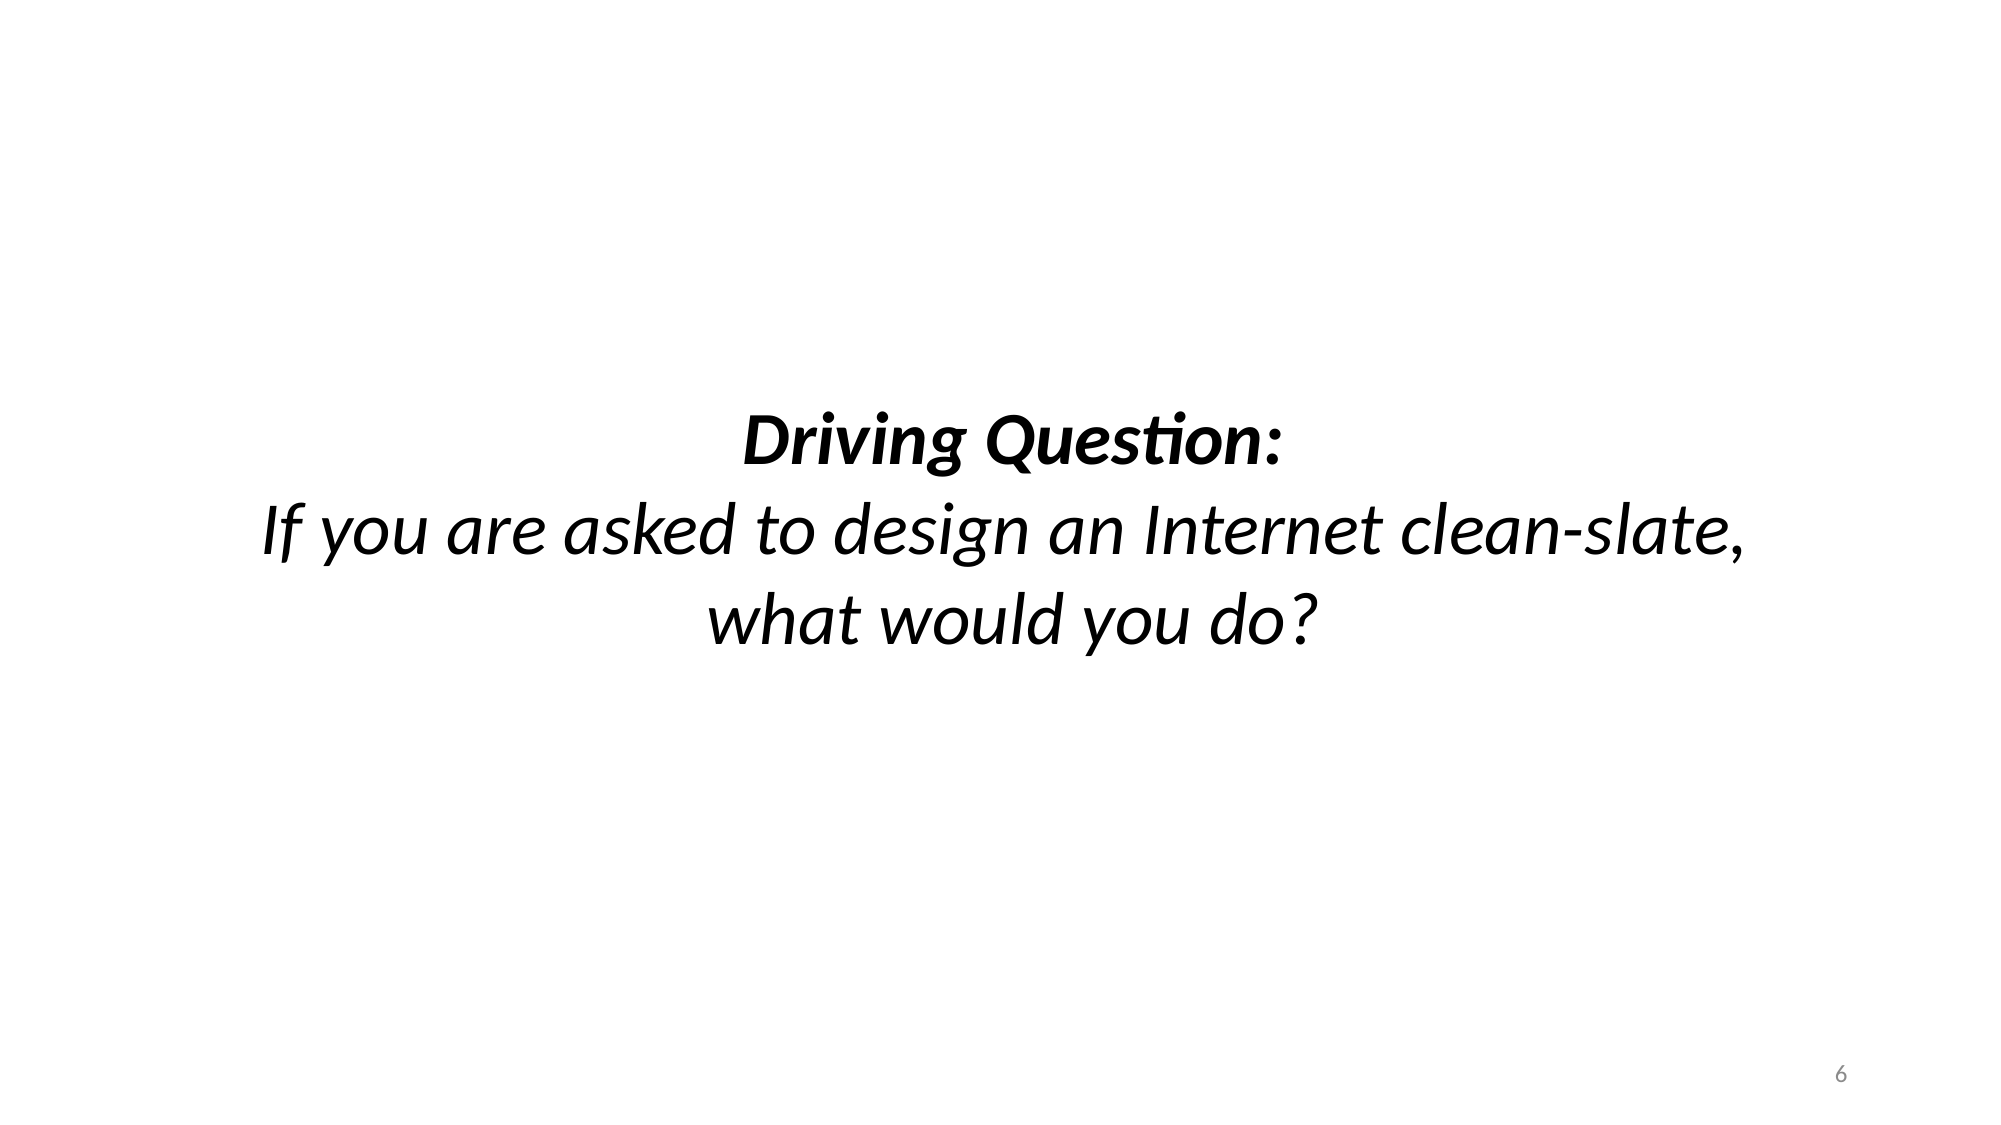

Driving Question:
If you are asked to design an Internet clean-slate,
what would you do?
6